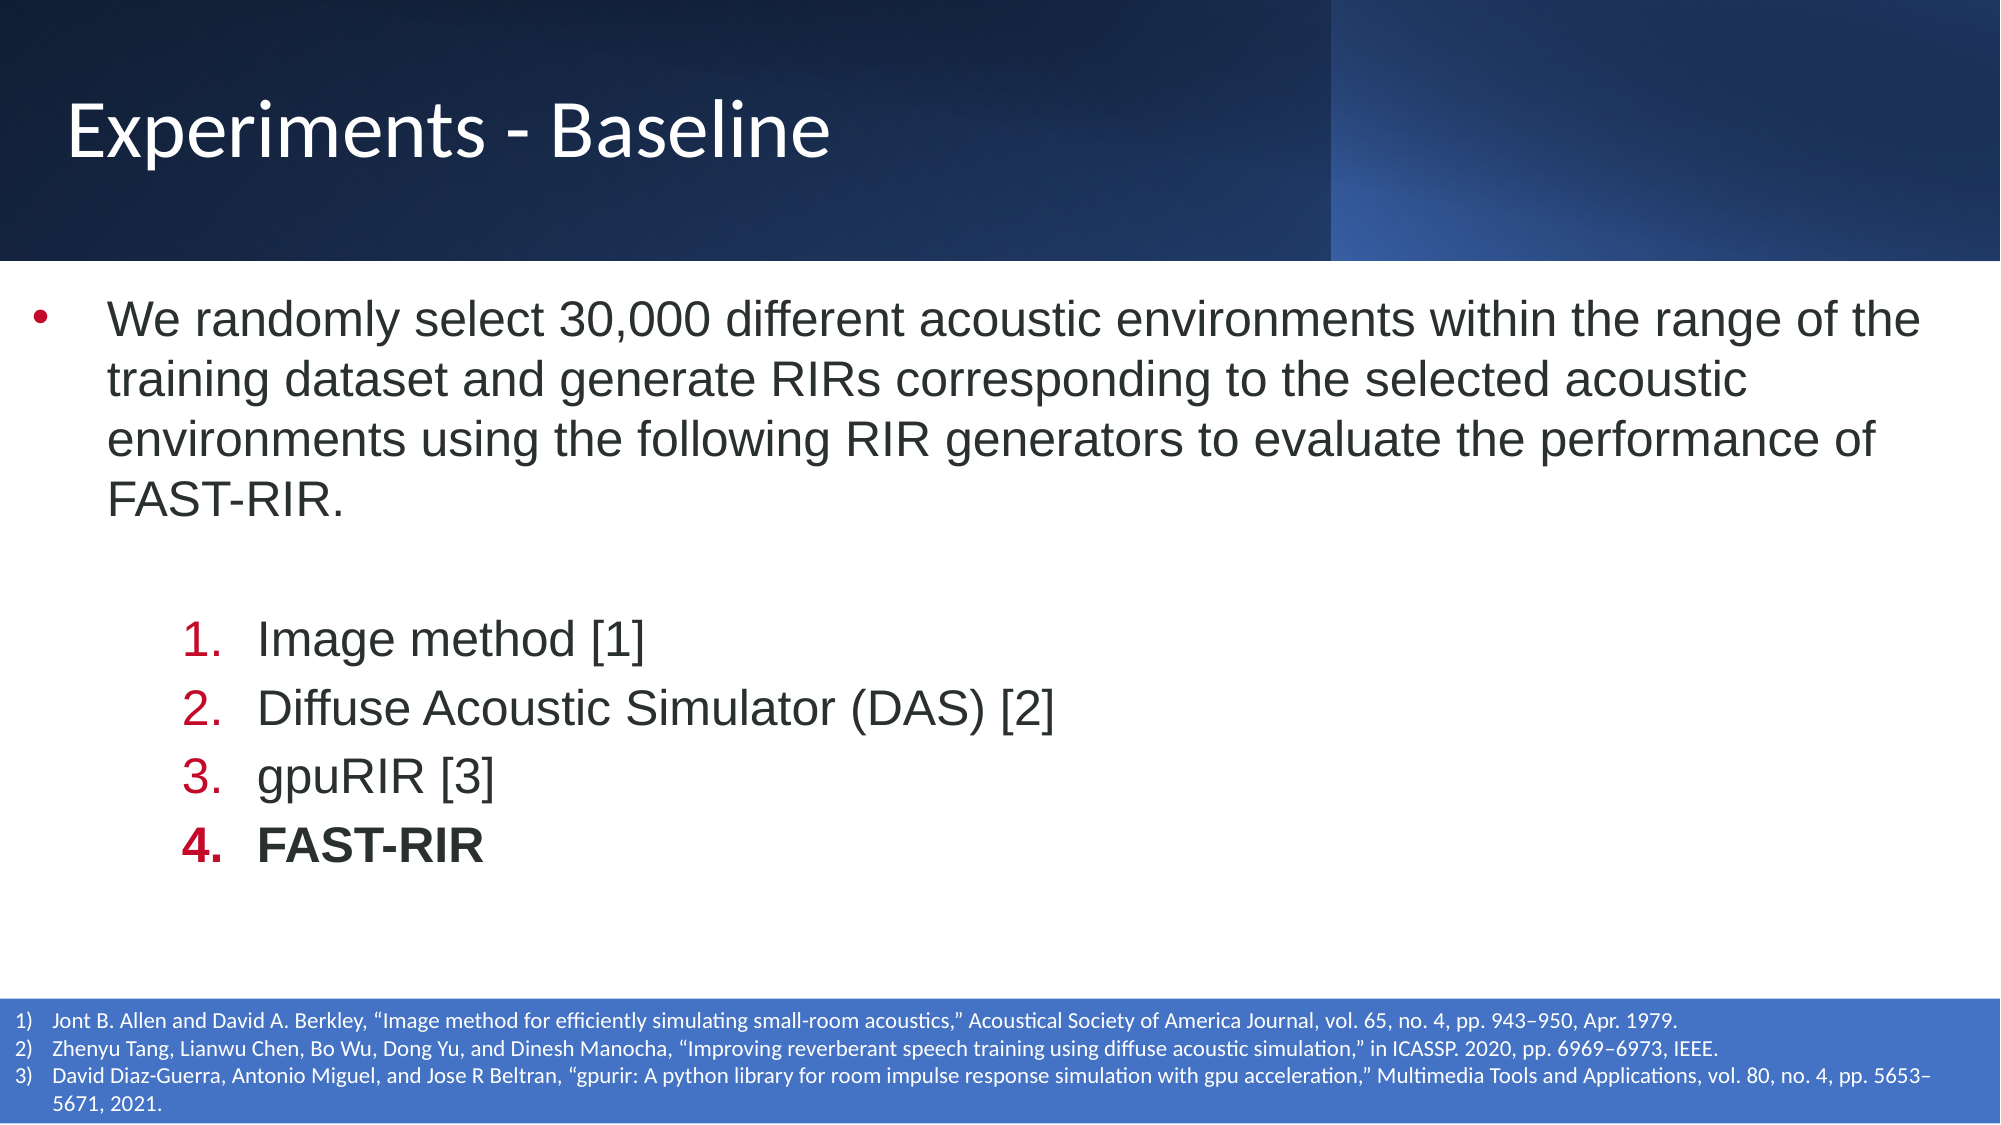

# Experiments - Baseline
We randomly select 30,000 different acoustic environments within the range of the training dataset and generate RIRs corresponding to the selected acoustic environments using the following RIR generators to evaluate the performance of FAST-RIR.

Image method [1]
Diffuse Acoustic Simulator (DAS) [2]
gpuRIR [3]
FAST-RIR

Jont B. Allen and David A. Berkley, “Image method for efficiently simulating small-room acoustics,” Acoustical Society of America Journal, vol. 65, no. 4, pp. 943–950, Apr. 1979.
Zhenyu Tang, Lianwu Chen, Bo Wu, Dong Yu, and Dinesh Manocha, “Improving reverberant speech training using diffuse acoustic simulation,” in ICASSP. 2020, pp. 6969–6973, IEEE.
David Diaz-Guerra, Antonio Miguel, and Jose R Beltran, “gpurir: A python library for room impulse response simulation with gpu acceleration,” Multimedia Tools and Applications, vol. 80, no. 4, pp. 5653–5671, 2021.